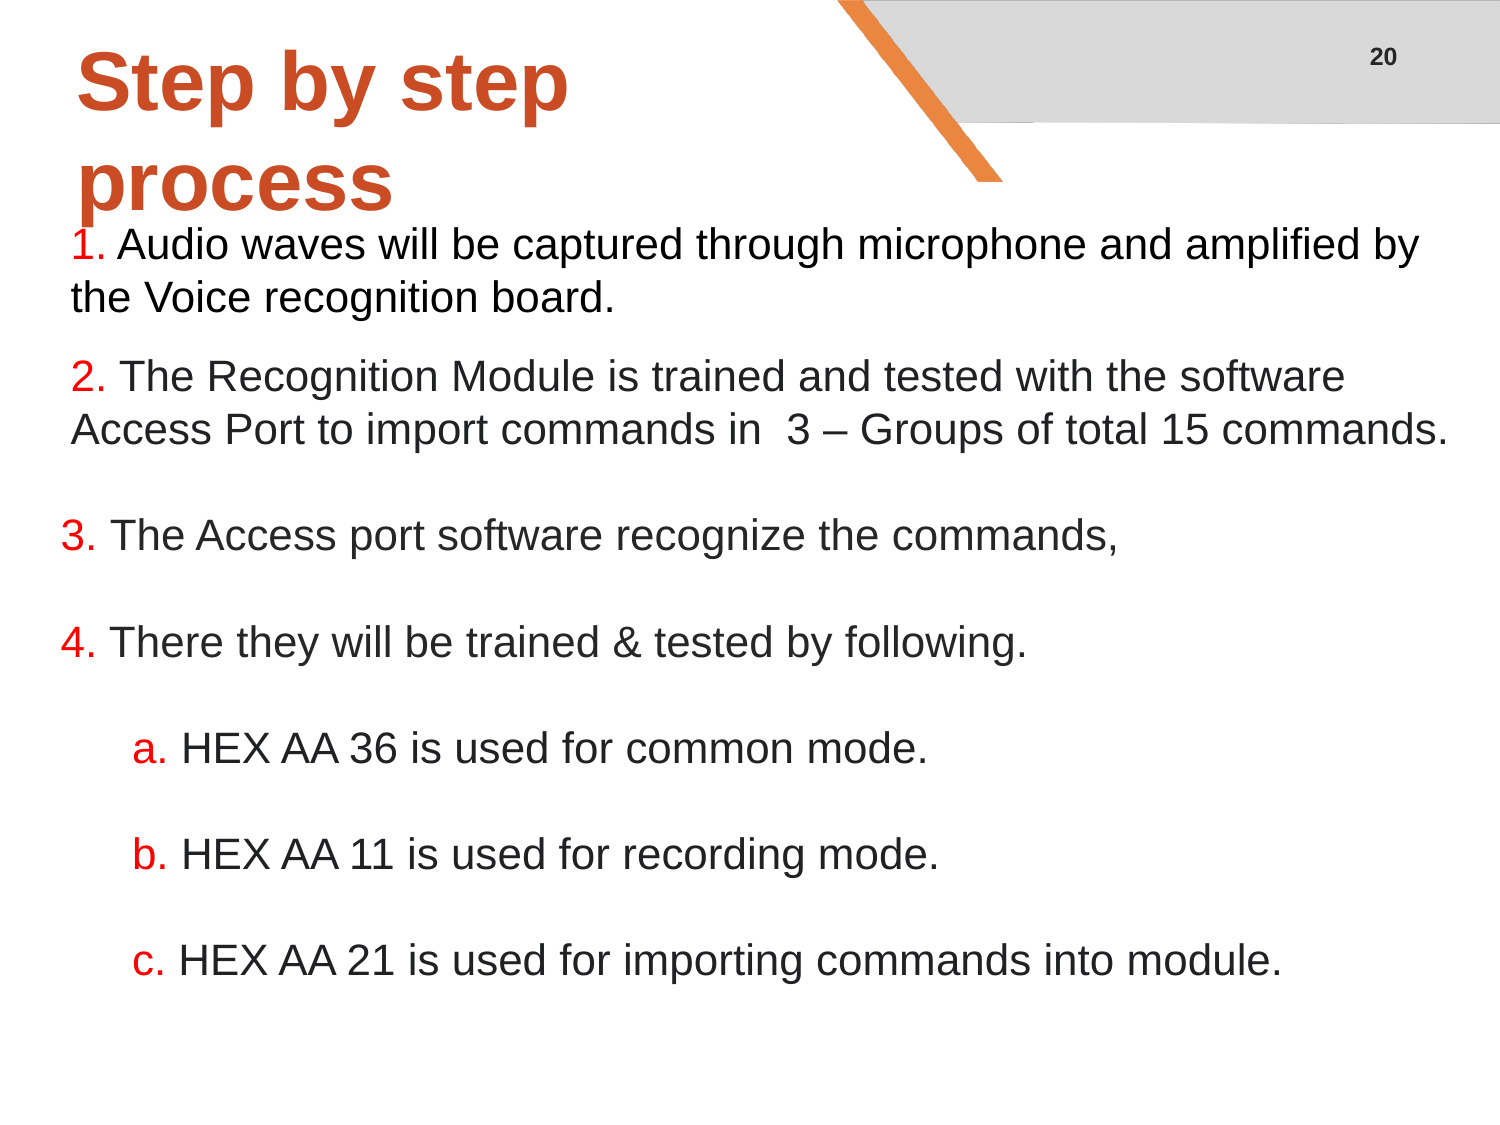

20
# Step by step process
1. Audio waves will be captured through microphone and amplified by the Voice recognition board.
2. The Recognition Module is trained and tested with the software Access Port to import commands in  3 – Groups of total 15 commands.
3. The Access port software recognize the commands,
4. There they will be trained & tested by following.
a. HEX AA 36 is used for common mode.
b. HEX AA 11 is used for recording mode.
c. HEX AA 21 is used for importing commands into module.